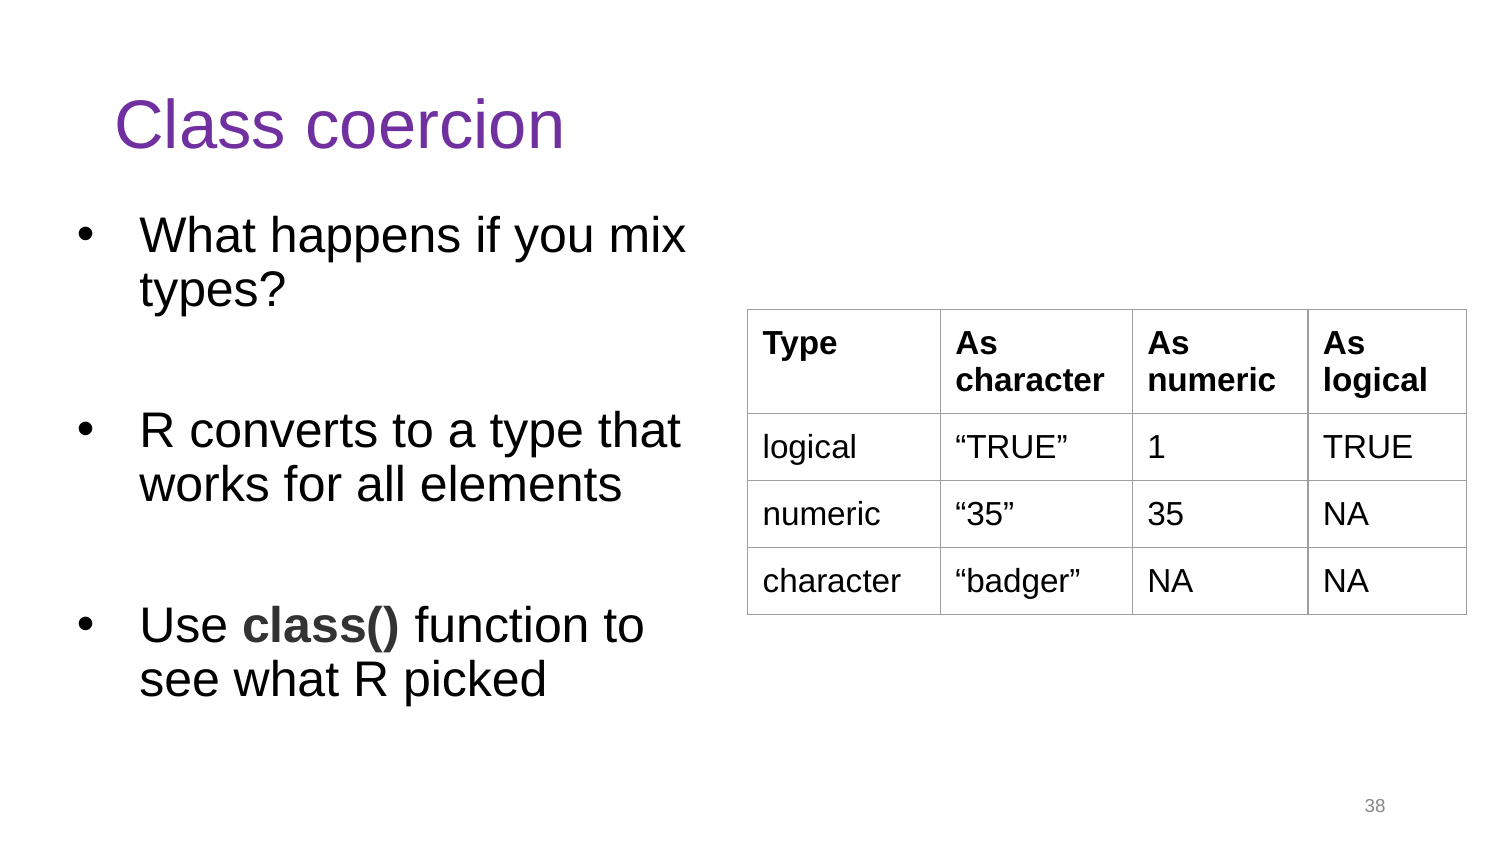

# Class coercion
What happens if you mix types?

R converts to a type that works for all elements

Use class() function to see what R picked
| Type | As character | As numeric | As logical |
| --- | --- | --- | --- |
| logical | “TRUE” | 1 | TRUE |
| numeric | “35” | 35 | NA |
| character | “badger” | NA | NA |
38